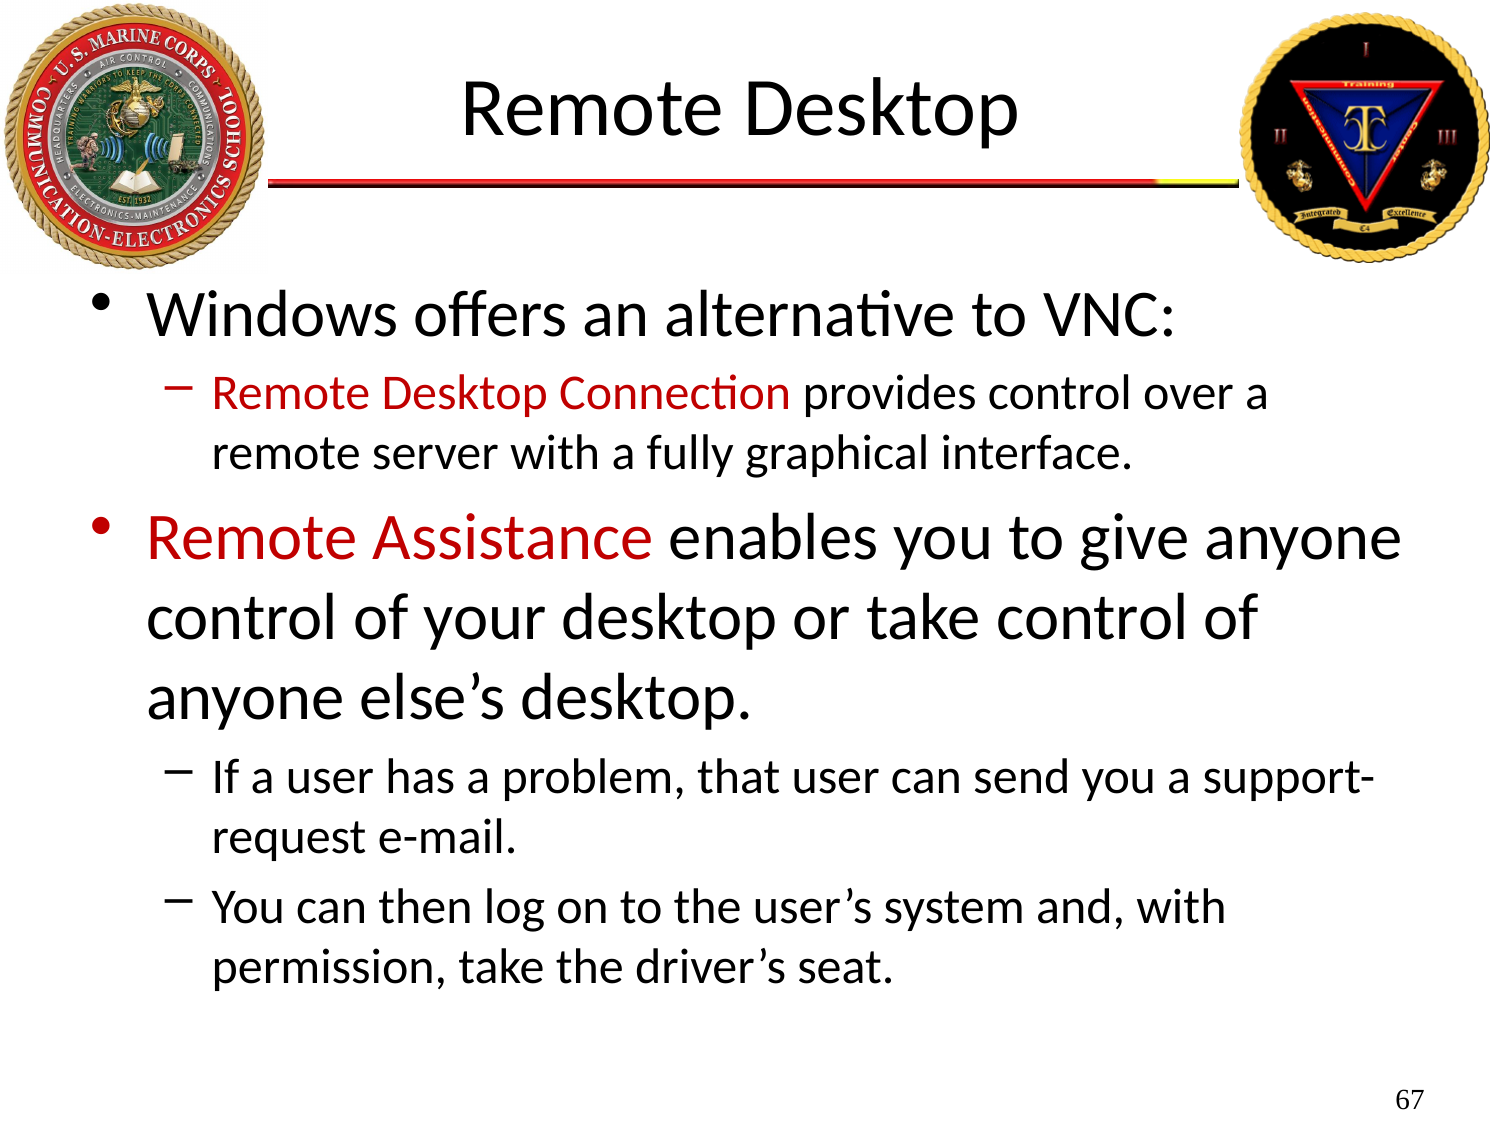

# Remote Desktop
Windows offers an alternative to VNC:
Remote Desktop Connection provides control over a remote server with a fully graphical interface.
Remote Assistance enables you to give anyone control of your desktop or take control of anyone else’s desktop.
If a user has a problem, that user can send you a support-request e-mail.
You can then log on to the user’s system and, with permission, take the driver’s seat.